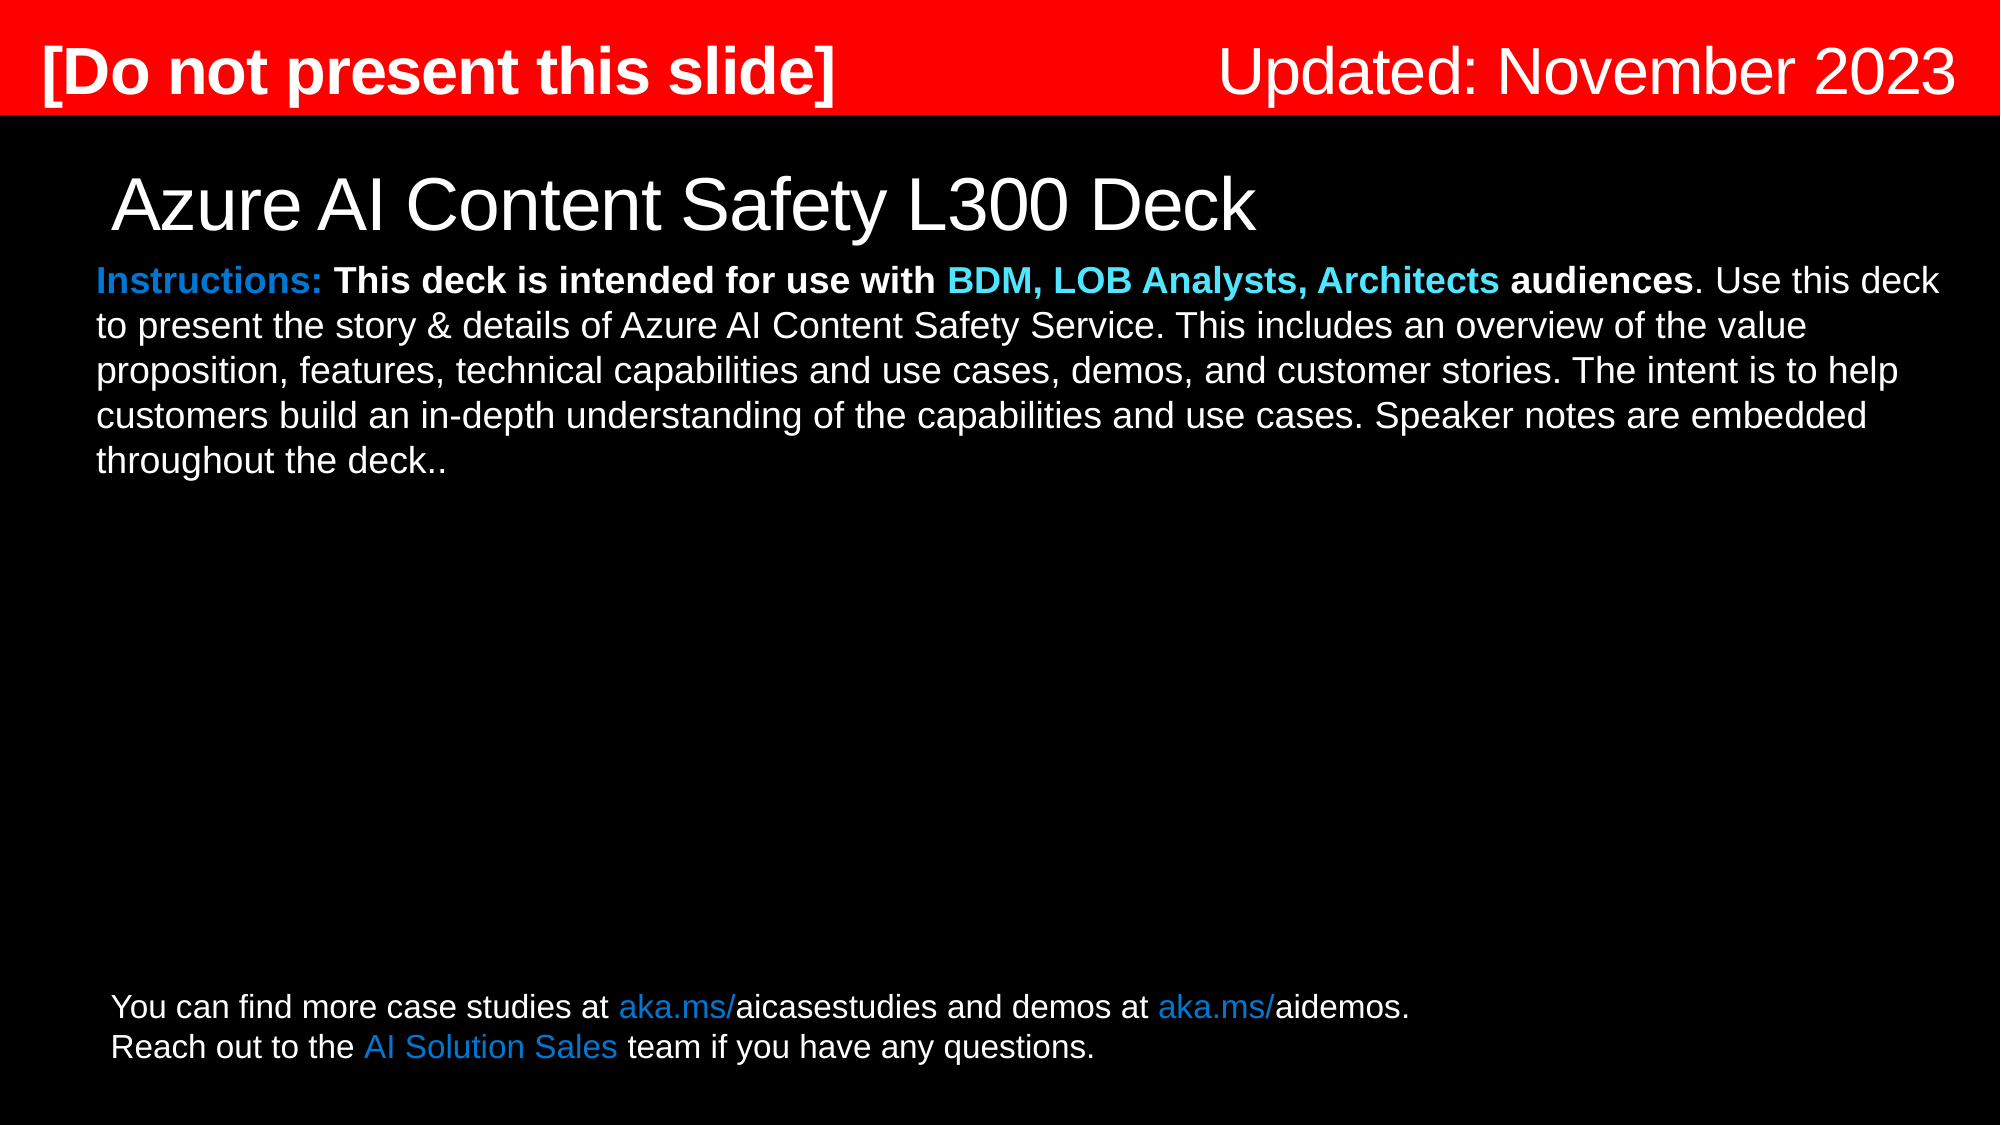

[Do not present this slide] 		     Updated: November 2023
# Azure AI Content Safety L300 Deck
Instructions: This deck is intended for use with BDM, LOB Analysts, Architects audiences. Use this deck to present the story & details of Azure AI Content Safety Service. This includes an overview of the value proposition, features, technical capabilities and use cases, demos, and customer stories. The intent is to help customers build an in-depth understanding of the capabilities and use cases. Speaker notes are embedded throughout the deck..
You can find more case studies at aka.ms/aicasestudies and demos at aka.ms/aidemos.
Reach out to the AI Solution Sales team if you have any questions.